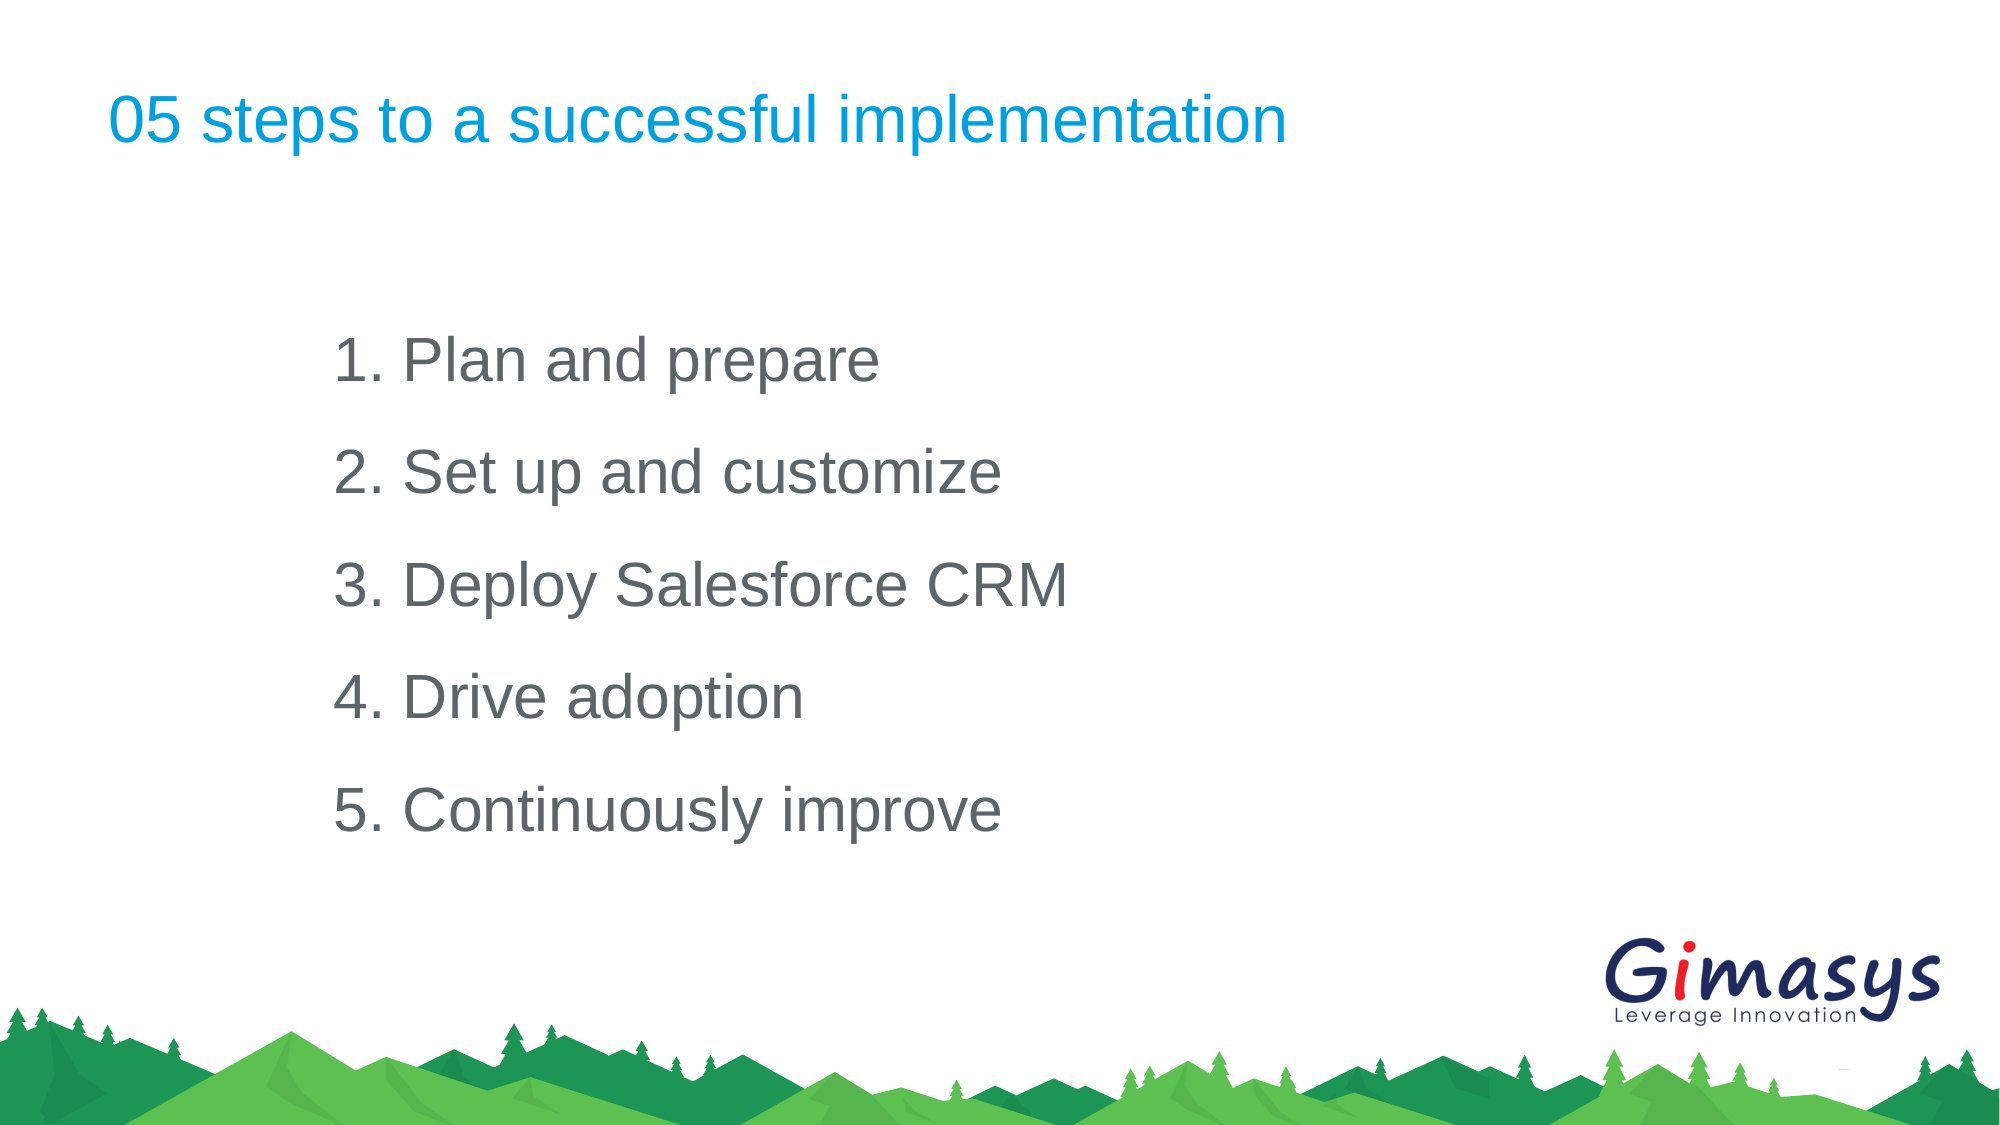

# 05 steps to a successful implementation
1. Plan and prepare
2. Set up and customize
3. Deploy Salesforce CRM
4. Drive adoption
5. Continuously improve